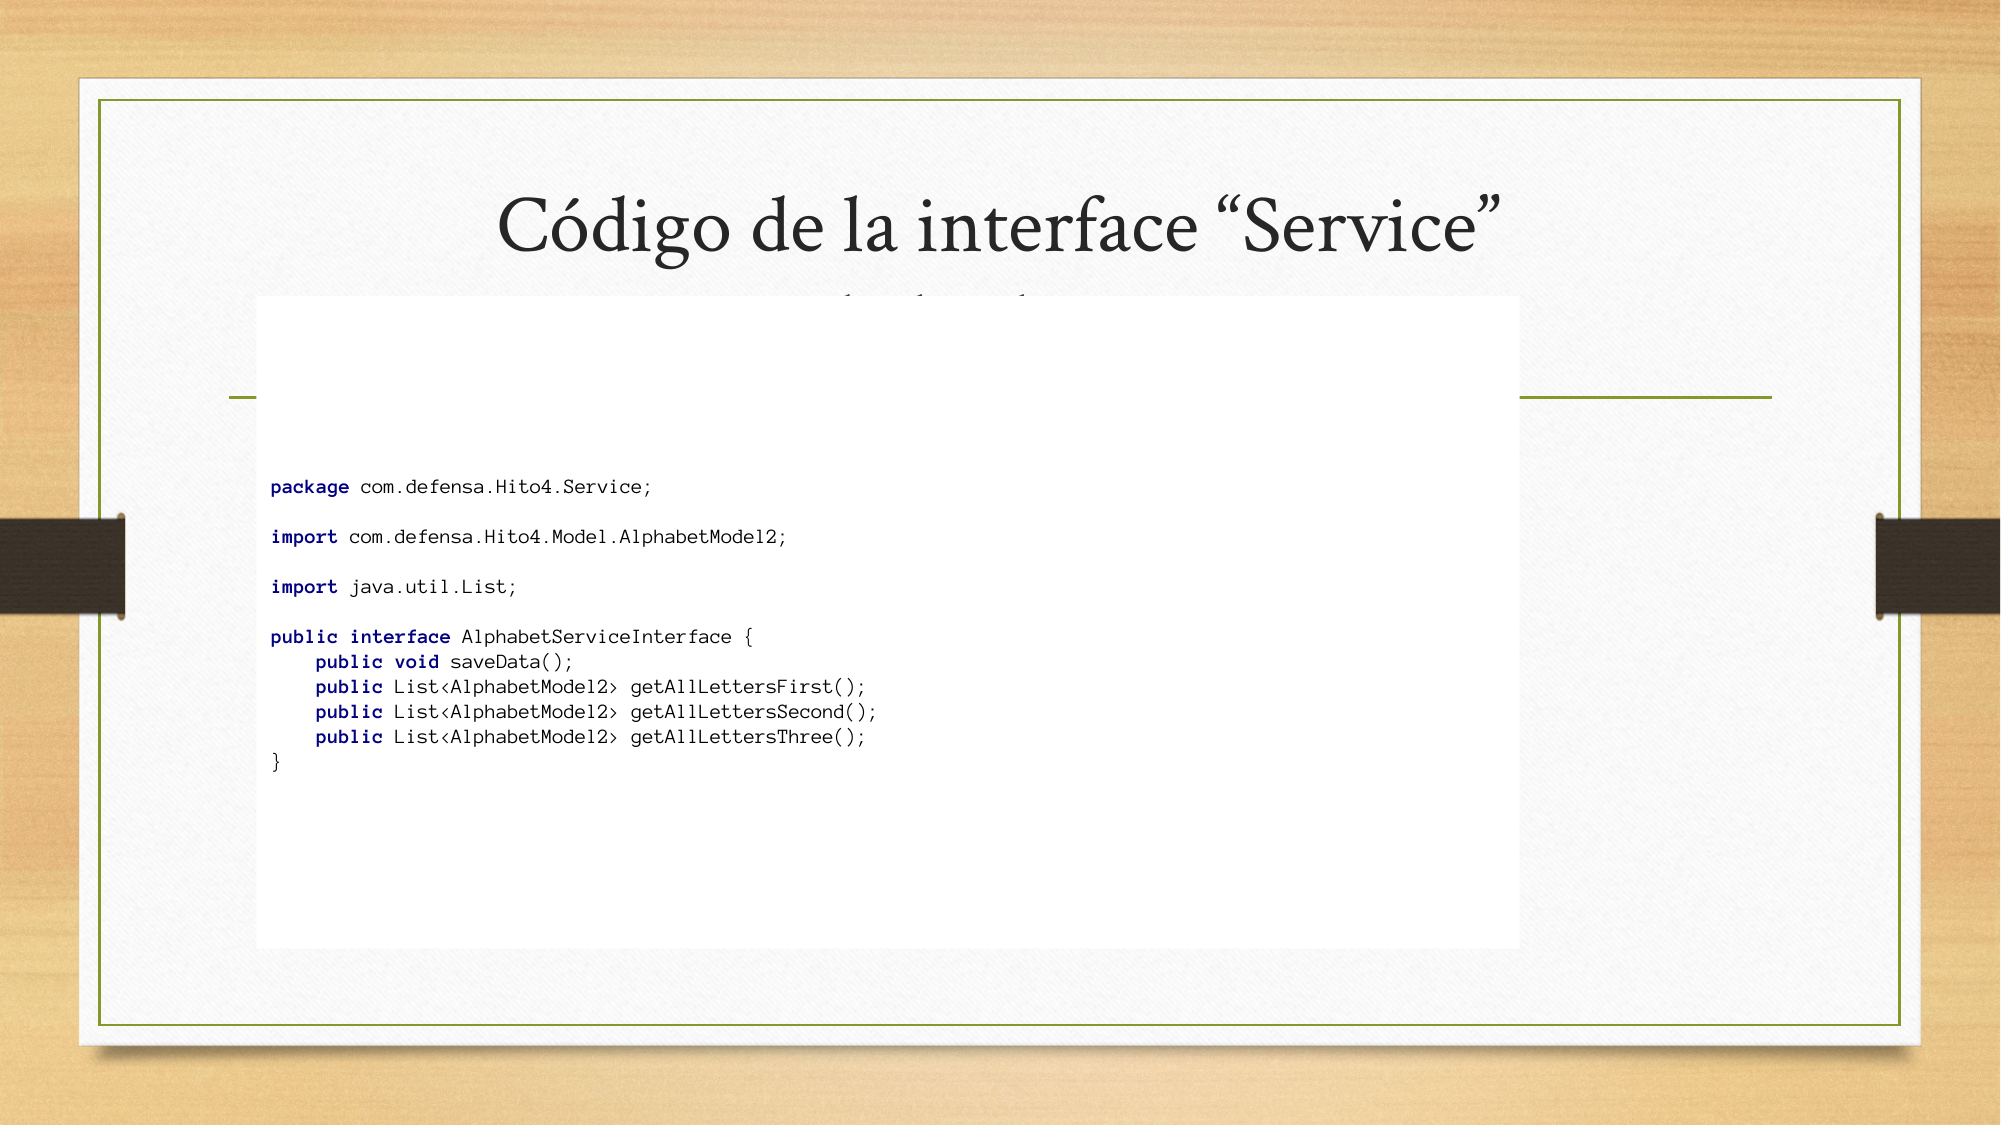

# Código de la interface “Service” de las letras
package com.defensa.Hito4.Service;
import com.defensa.Hito4.Model.AlphabetModel2;
import java.util.List;
public interface AlphabetServiceInterface {
    public void saveData();
    public List<AlphabetModel2> getAllLettersFirst();
    public List<AlphabetModel2> getAllLettersSecond();
    public List<AlphabetModel2> getAllLettersThree();
}